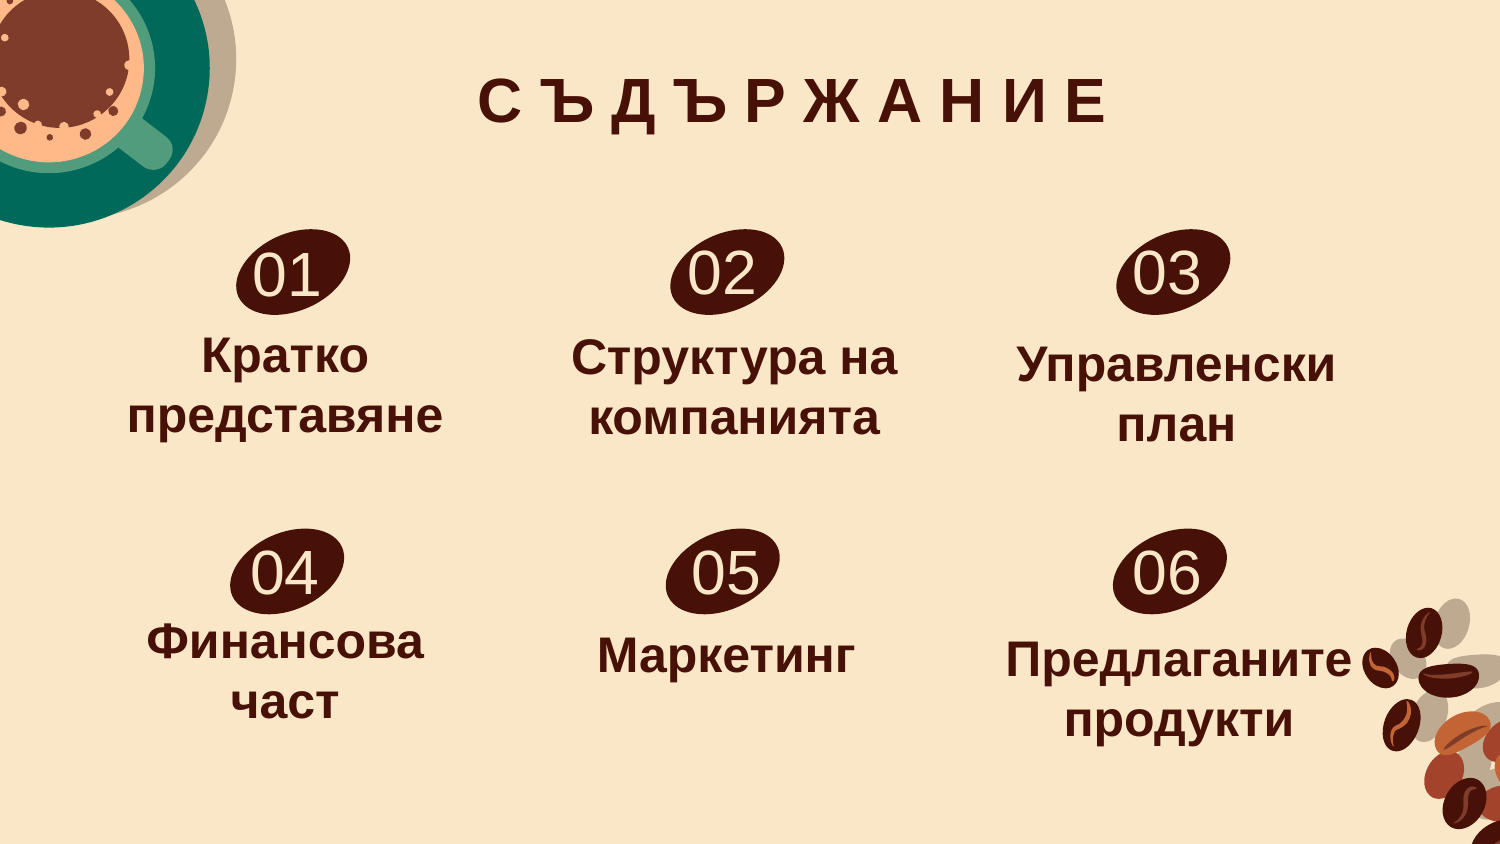

# С Ъ Д Ъ Р Ж А Н И Е

02
03
01
Структура на компанията
Управленски план
Кратко представяне

04
05
06
Маркетинг
Предлаганите продукти
Финансова част